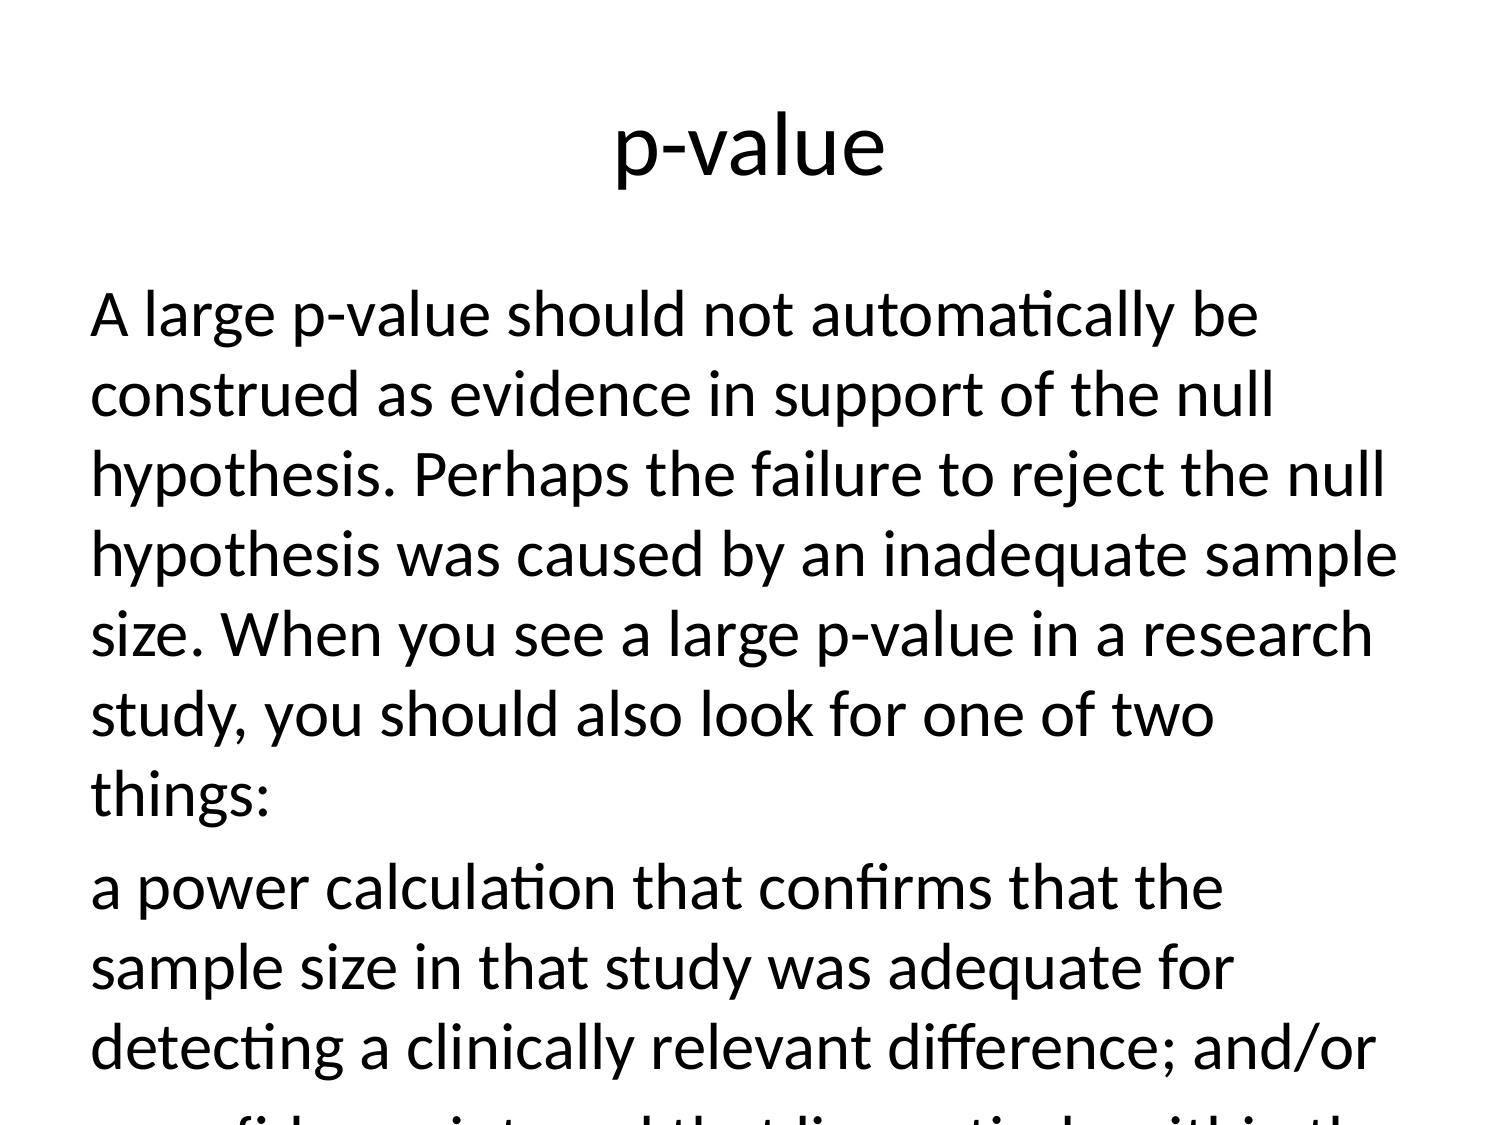

# p-value
A large p-value should not automatically be construed as evidence in support of the null hypothesis. Perhaps the failure to reject the null hypothesis was caused by an inadequate sample size. When you see a large p-value in a research study, you should also look for one of two things:
a power calculation that confirms that the sample size in that study was adequate for detecting a clinically relevant difference; and/or
a confidence interval that lies entirely within the range of clinical indifference.
You should also be cautious about a small p-value, but for different reasons. In some situations, the sample size is so large that even differences that are trivial from a medical perspective can still achieve statistical significance.